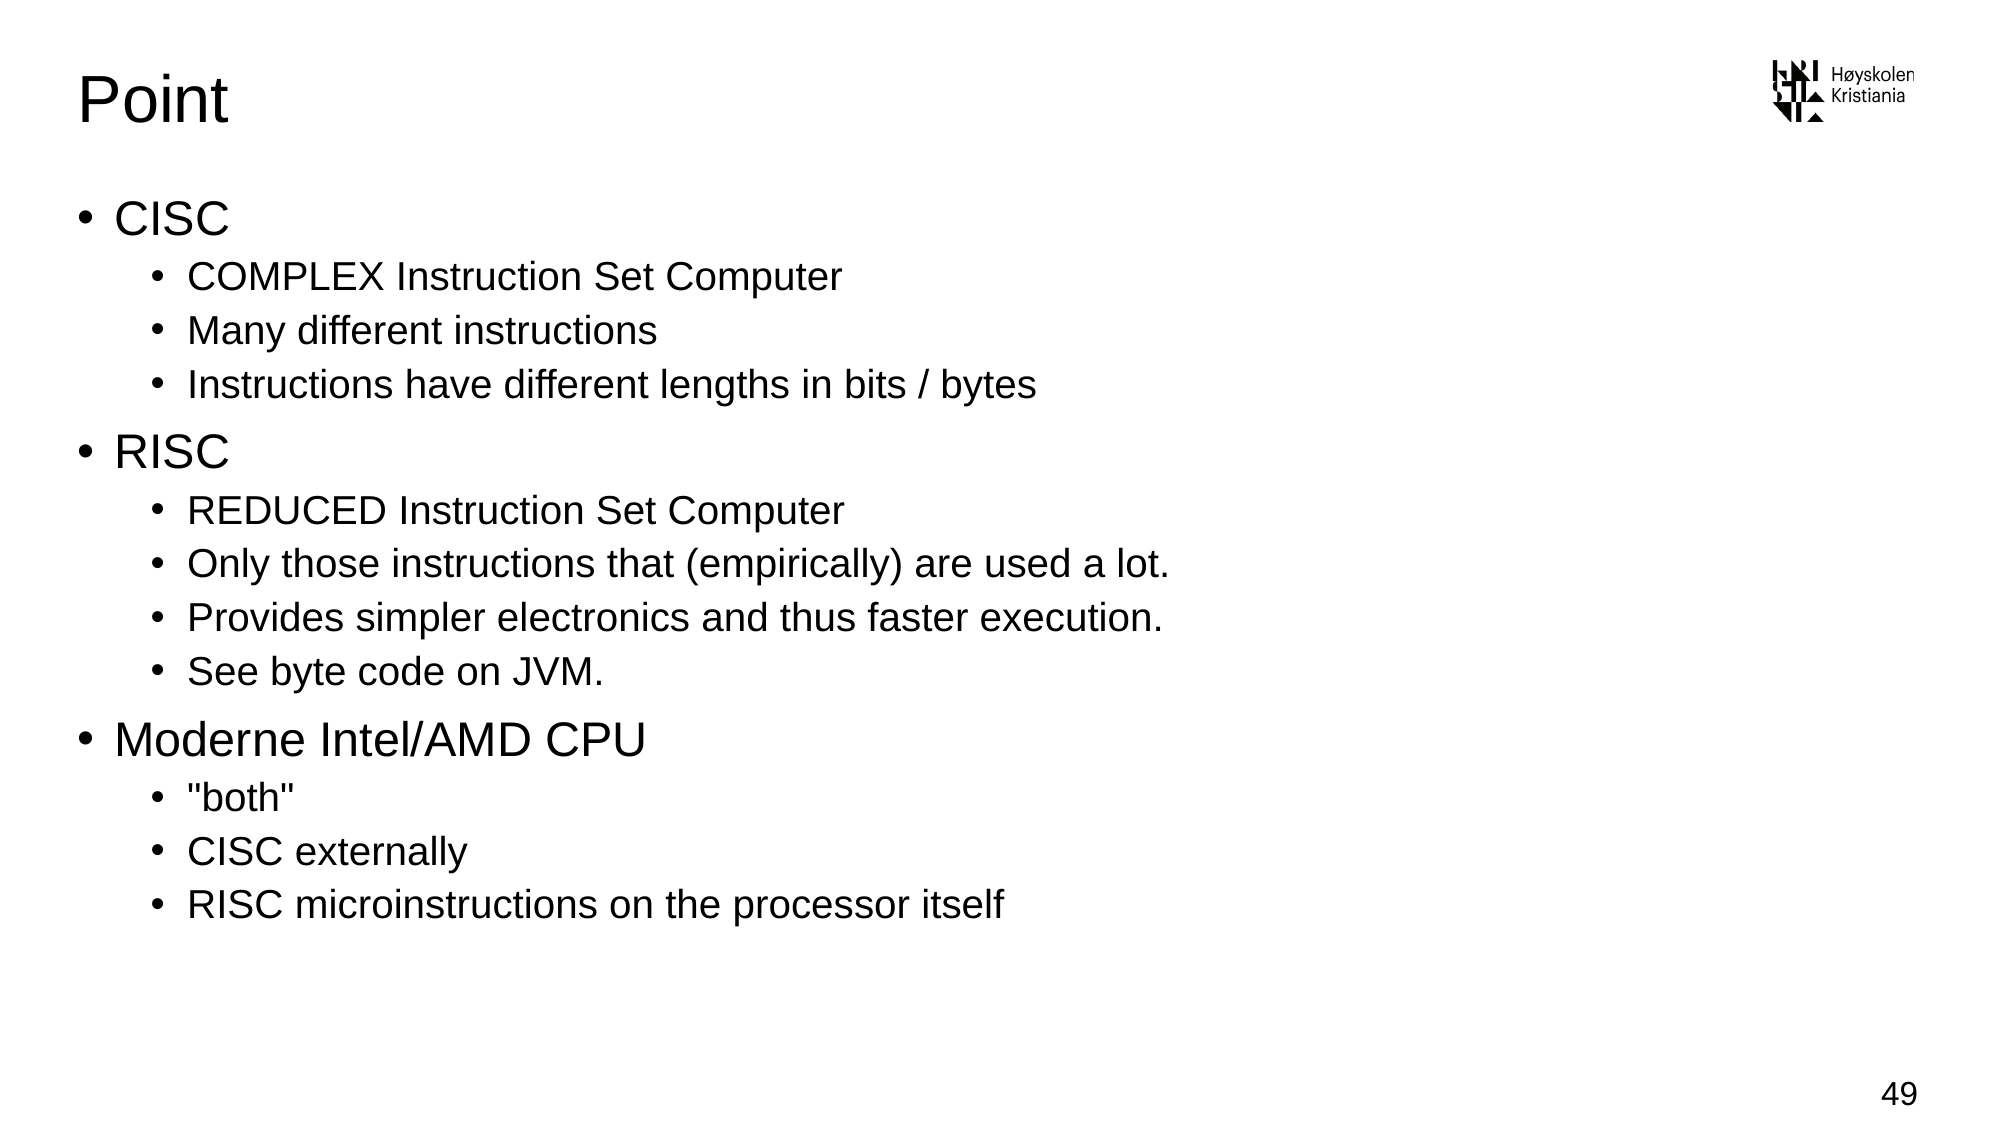

# Point
CISC
COMPLEX Instruction Set Computer
Many different instructions
Instructions have different lengths in bits / bytes
RISC
REDUCED Instruction Set Computer
Only those instructions that (empirically) are used a lot.
Provides simpler electronics and thus faster execution.
See byte code on JVM.
Moderne Intel/AMD CPU
"both"
CISC externally
RISC microinstructions on the processor itself